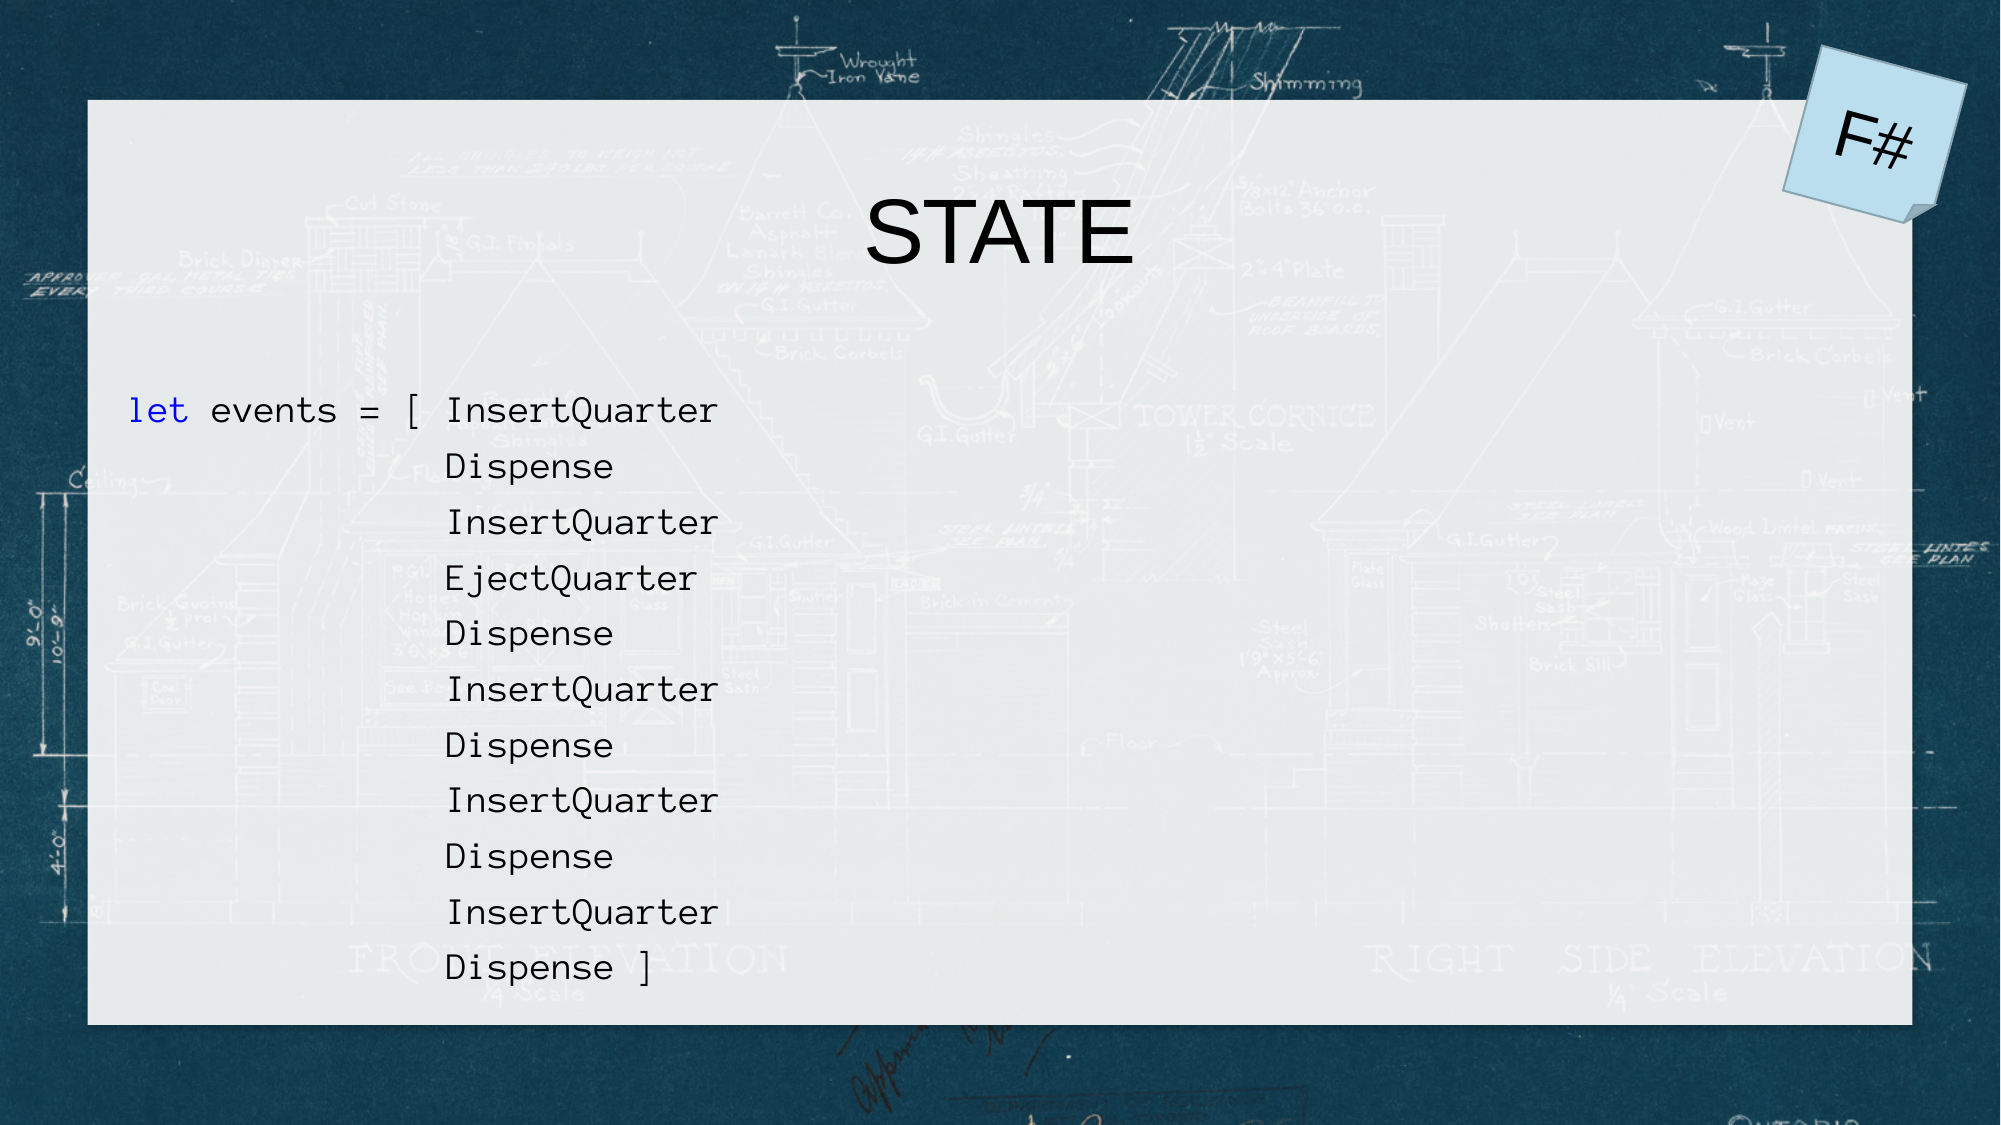

F#
# State
let events = [ InsertQuarter
               Dispense
               InsertQuarter
               EjectQuarter
               Dispense
               InsertQuarter
               Dispense
               InsertQuarter
               Dispense
               InsertQuarter
               Dispense ]